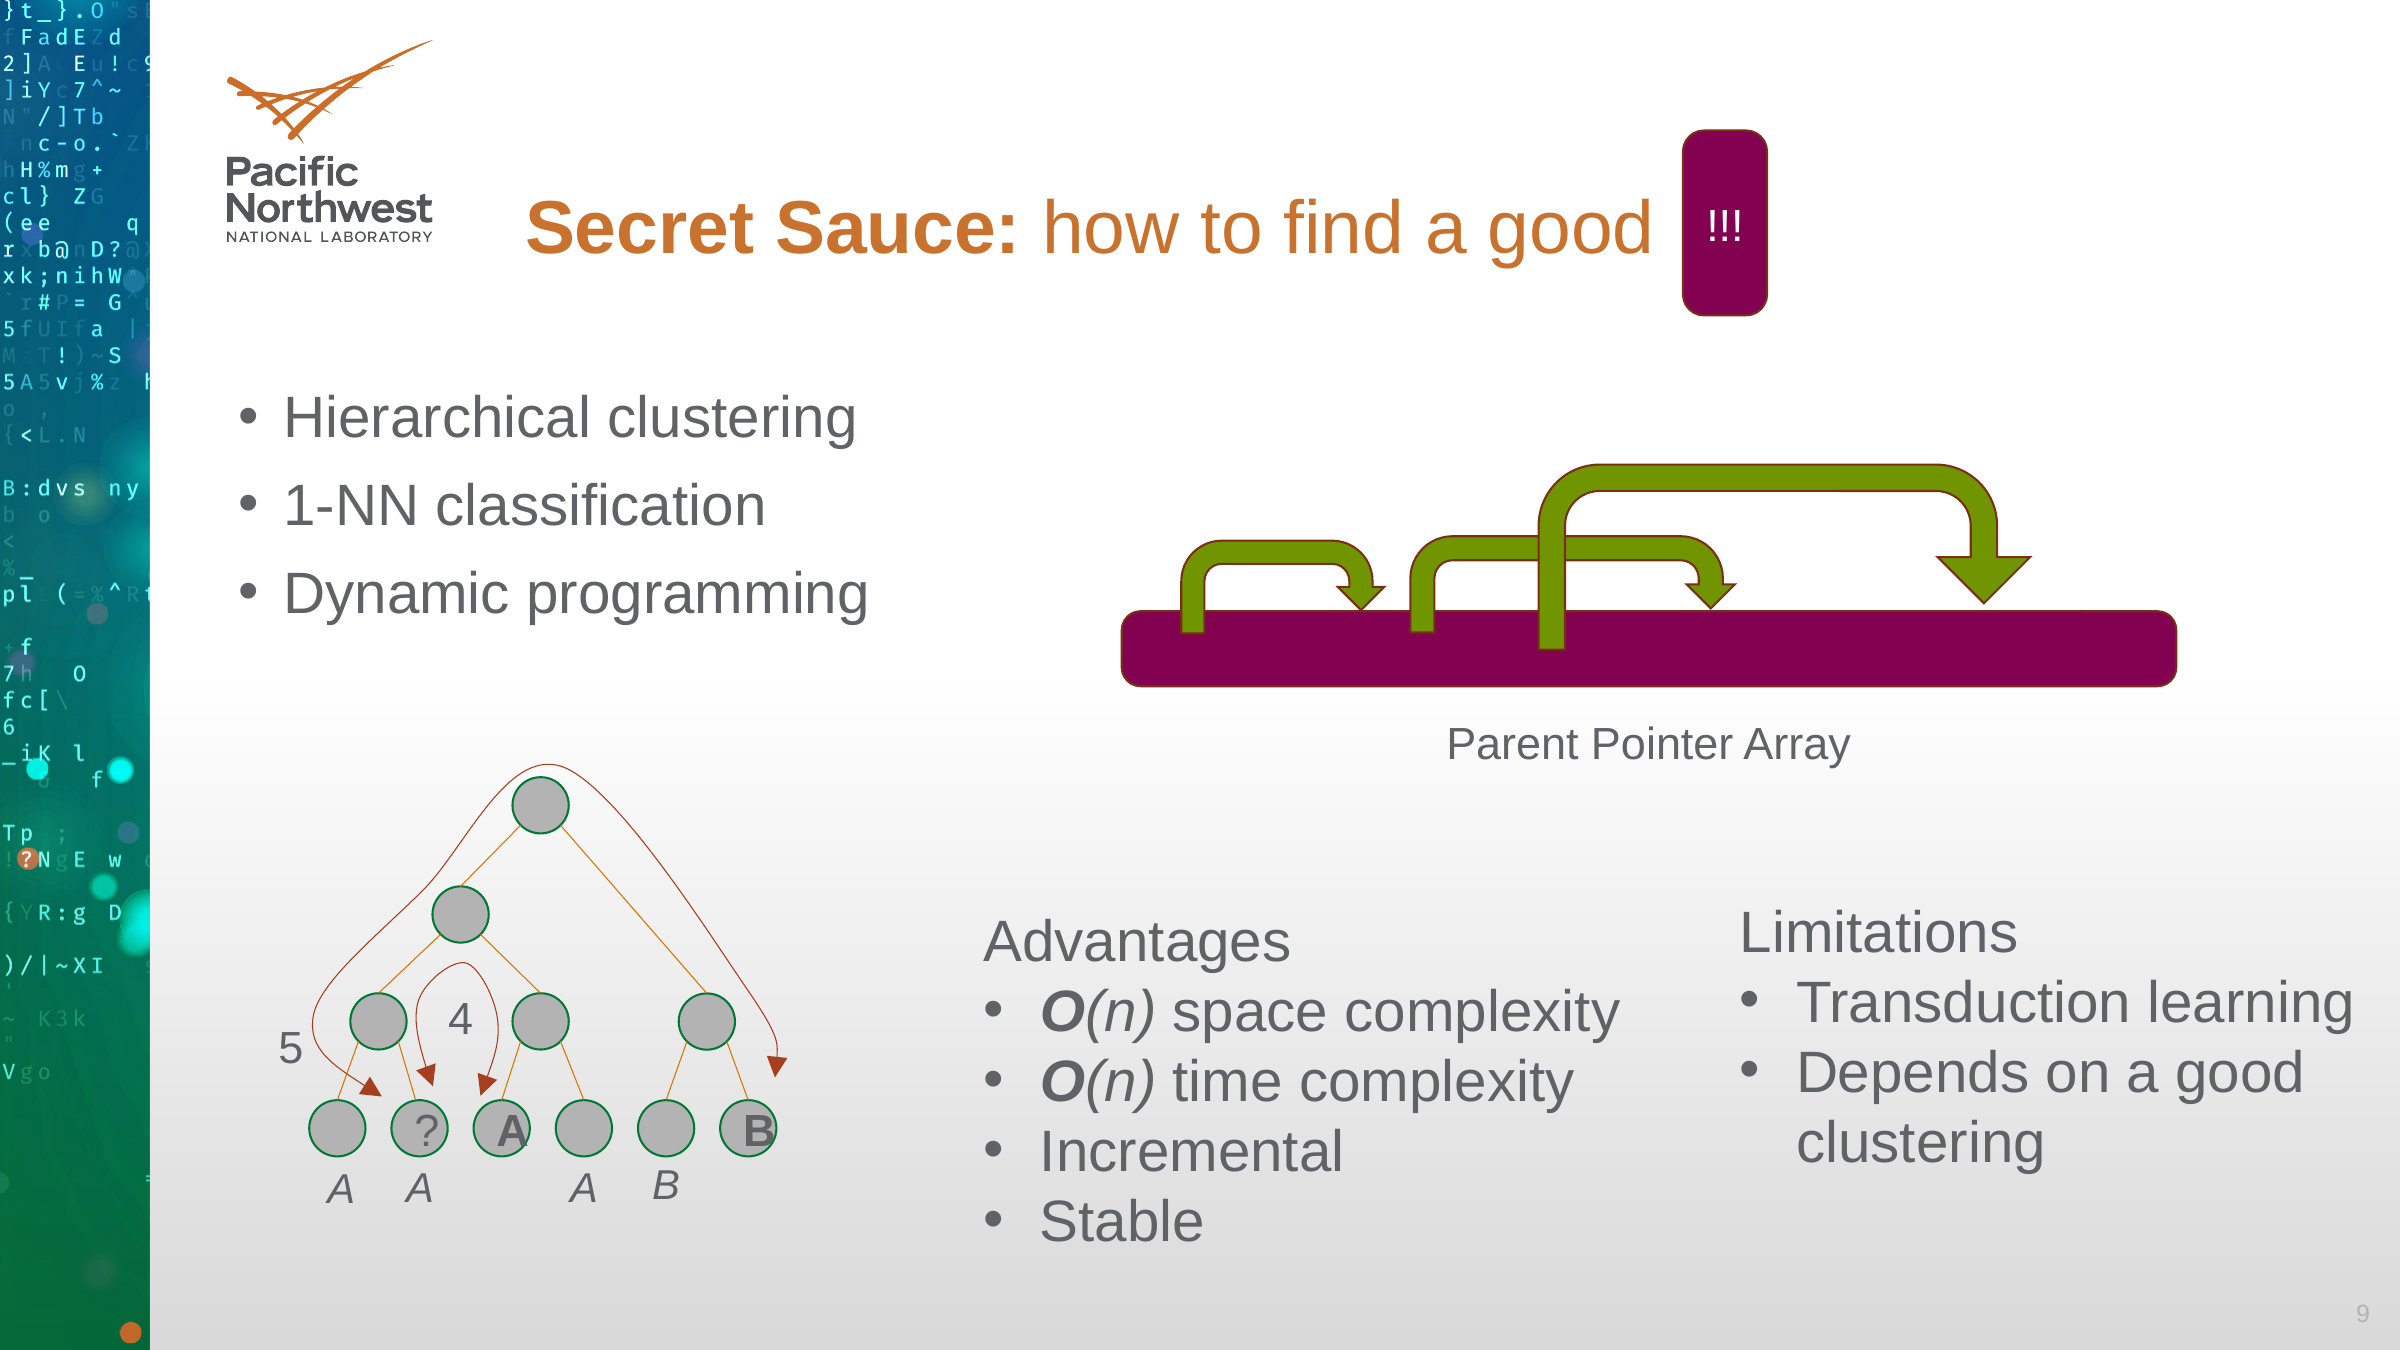

# Secret Sauce: how to find a good
!!!
Hierarchical clustering
1-NN classification
Dynamic programming

Parent Pointer Array

5

?
A

B
Limitations
Transduction learning
Depends on a good clustering

Advantages
O(n) space complexity
O(n) time complexity
Incremental
Stable

4
B
A
A
A
9